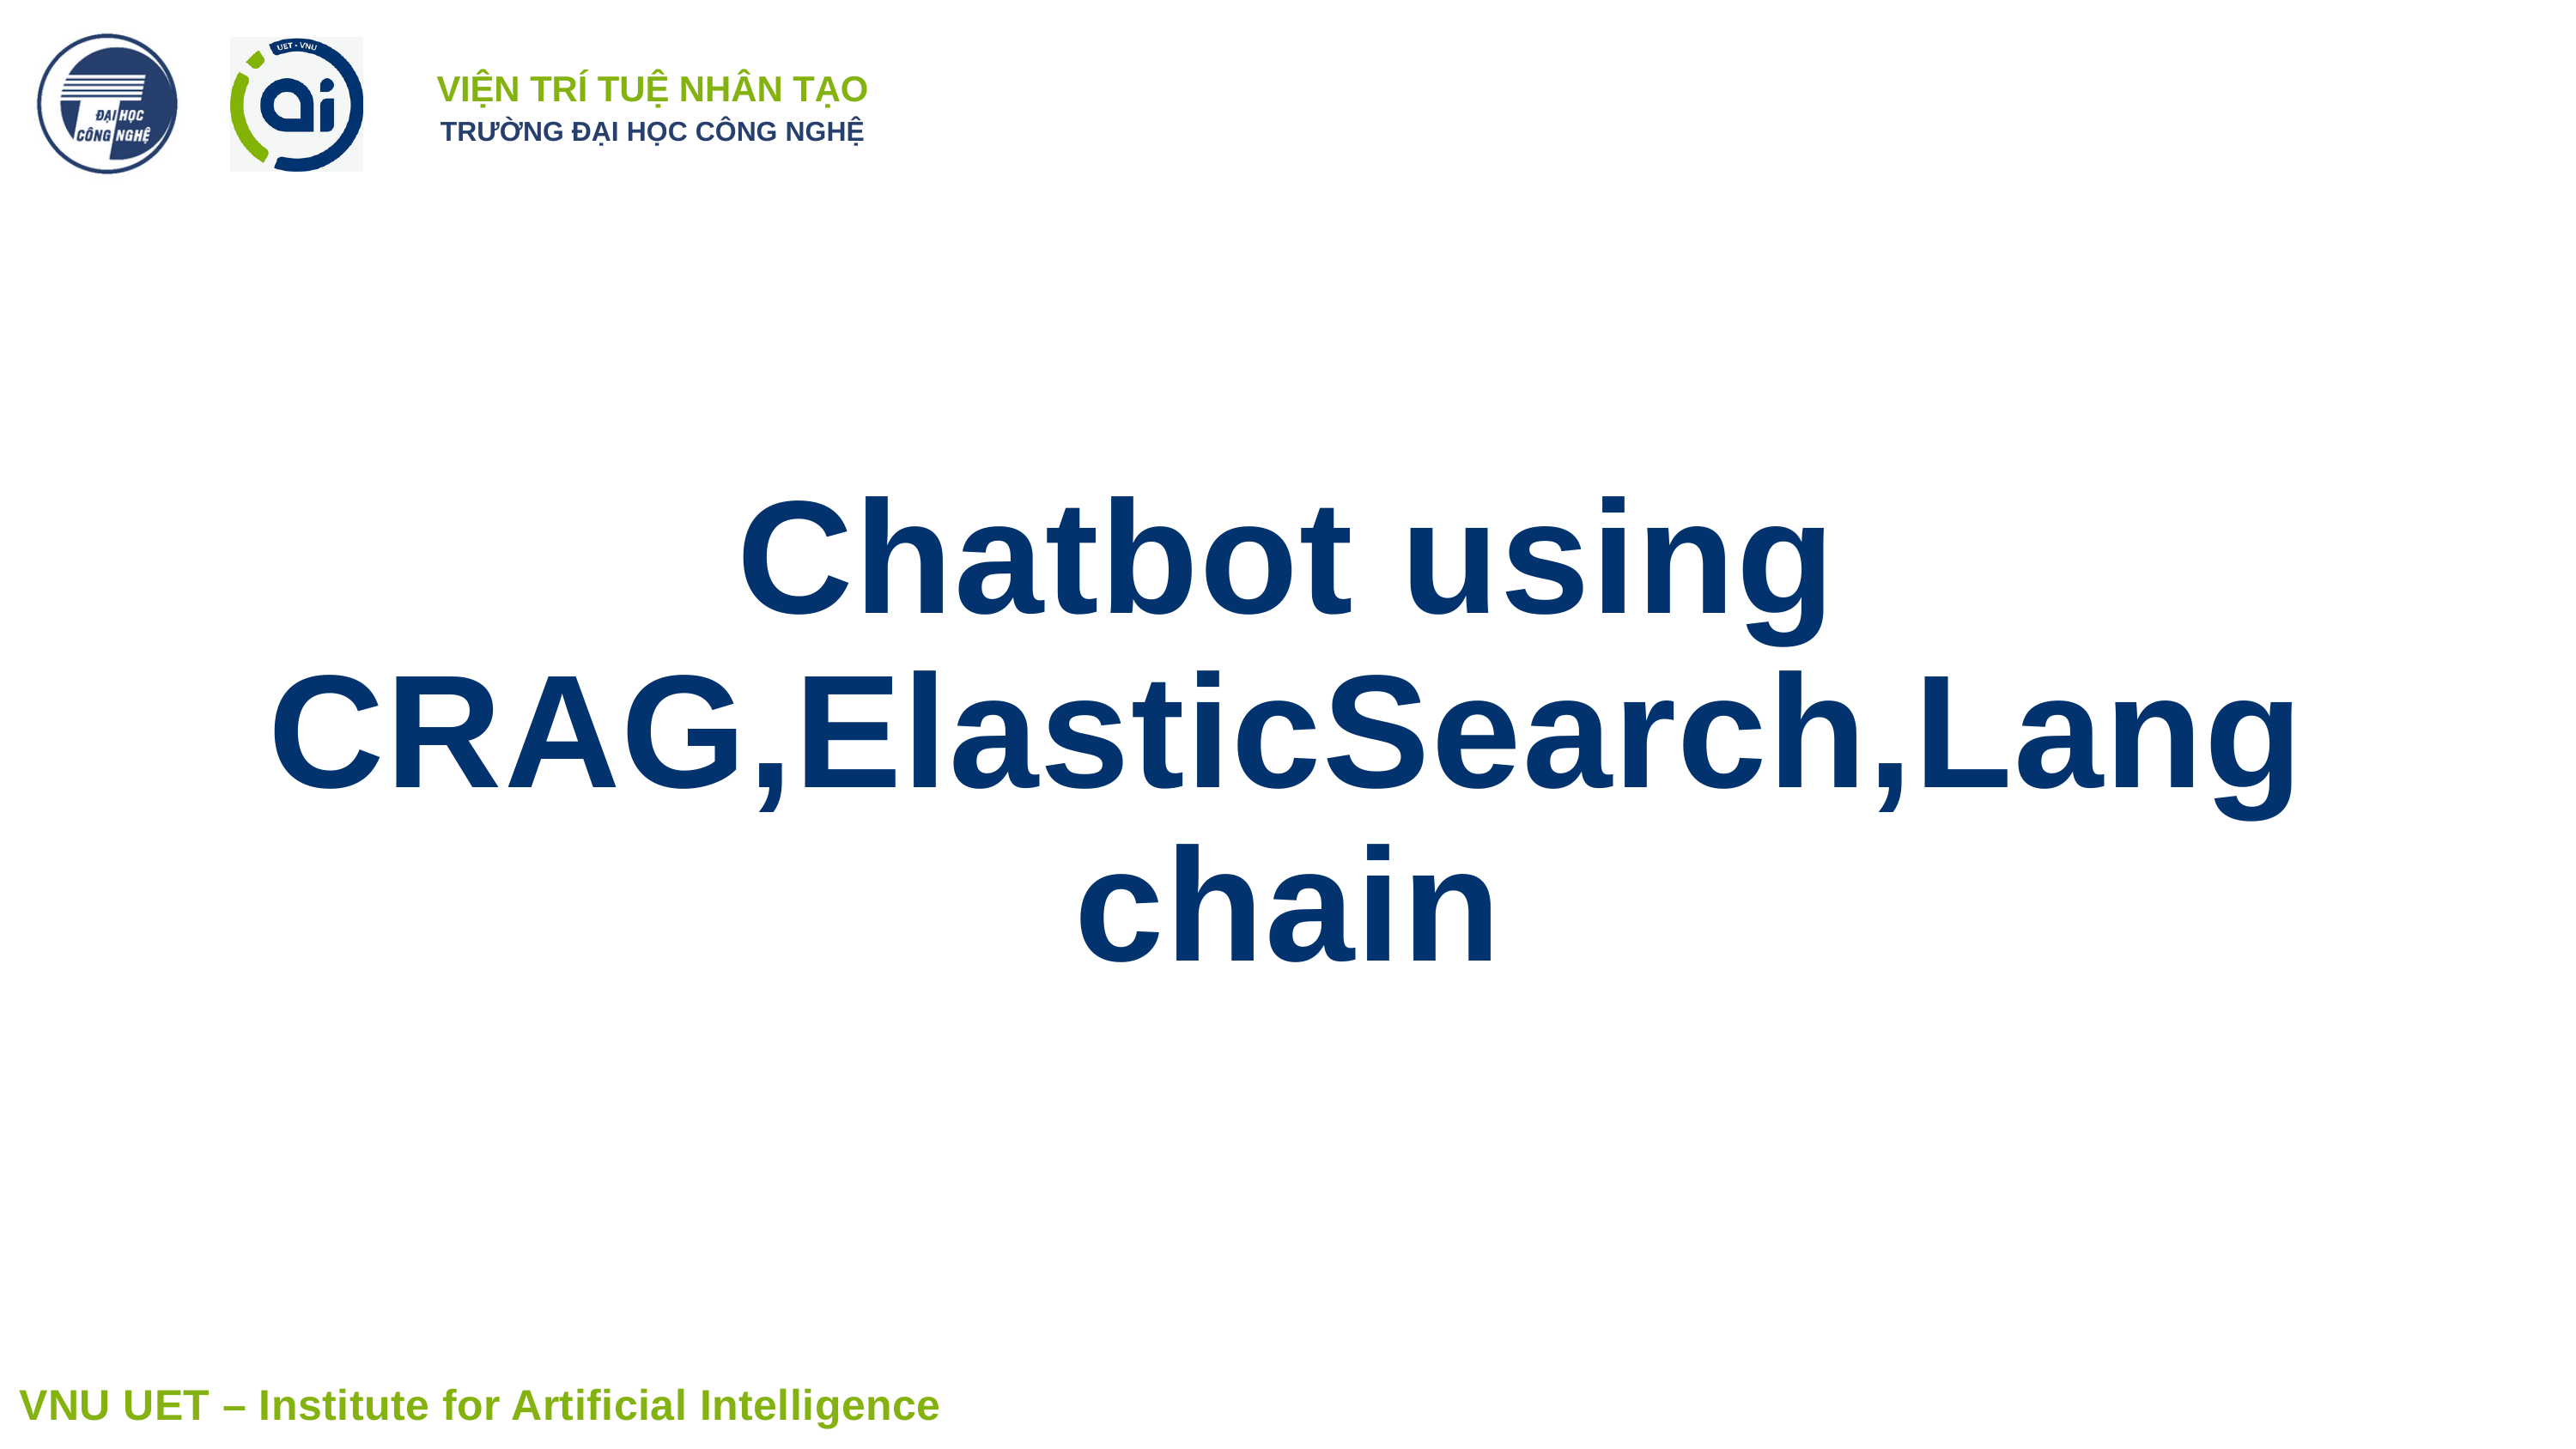

VIỆN TRÍ TUỆ NHÂN TẠO
TRƯỜNG ĐẠI HỌC CÔNG NGHỆ
Chatbot using CRAG,ElasticSearch,Langchain

 VNU UET – Institute for Artificial Intelligence